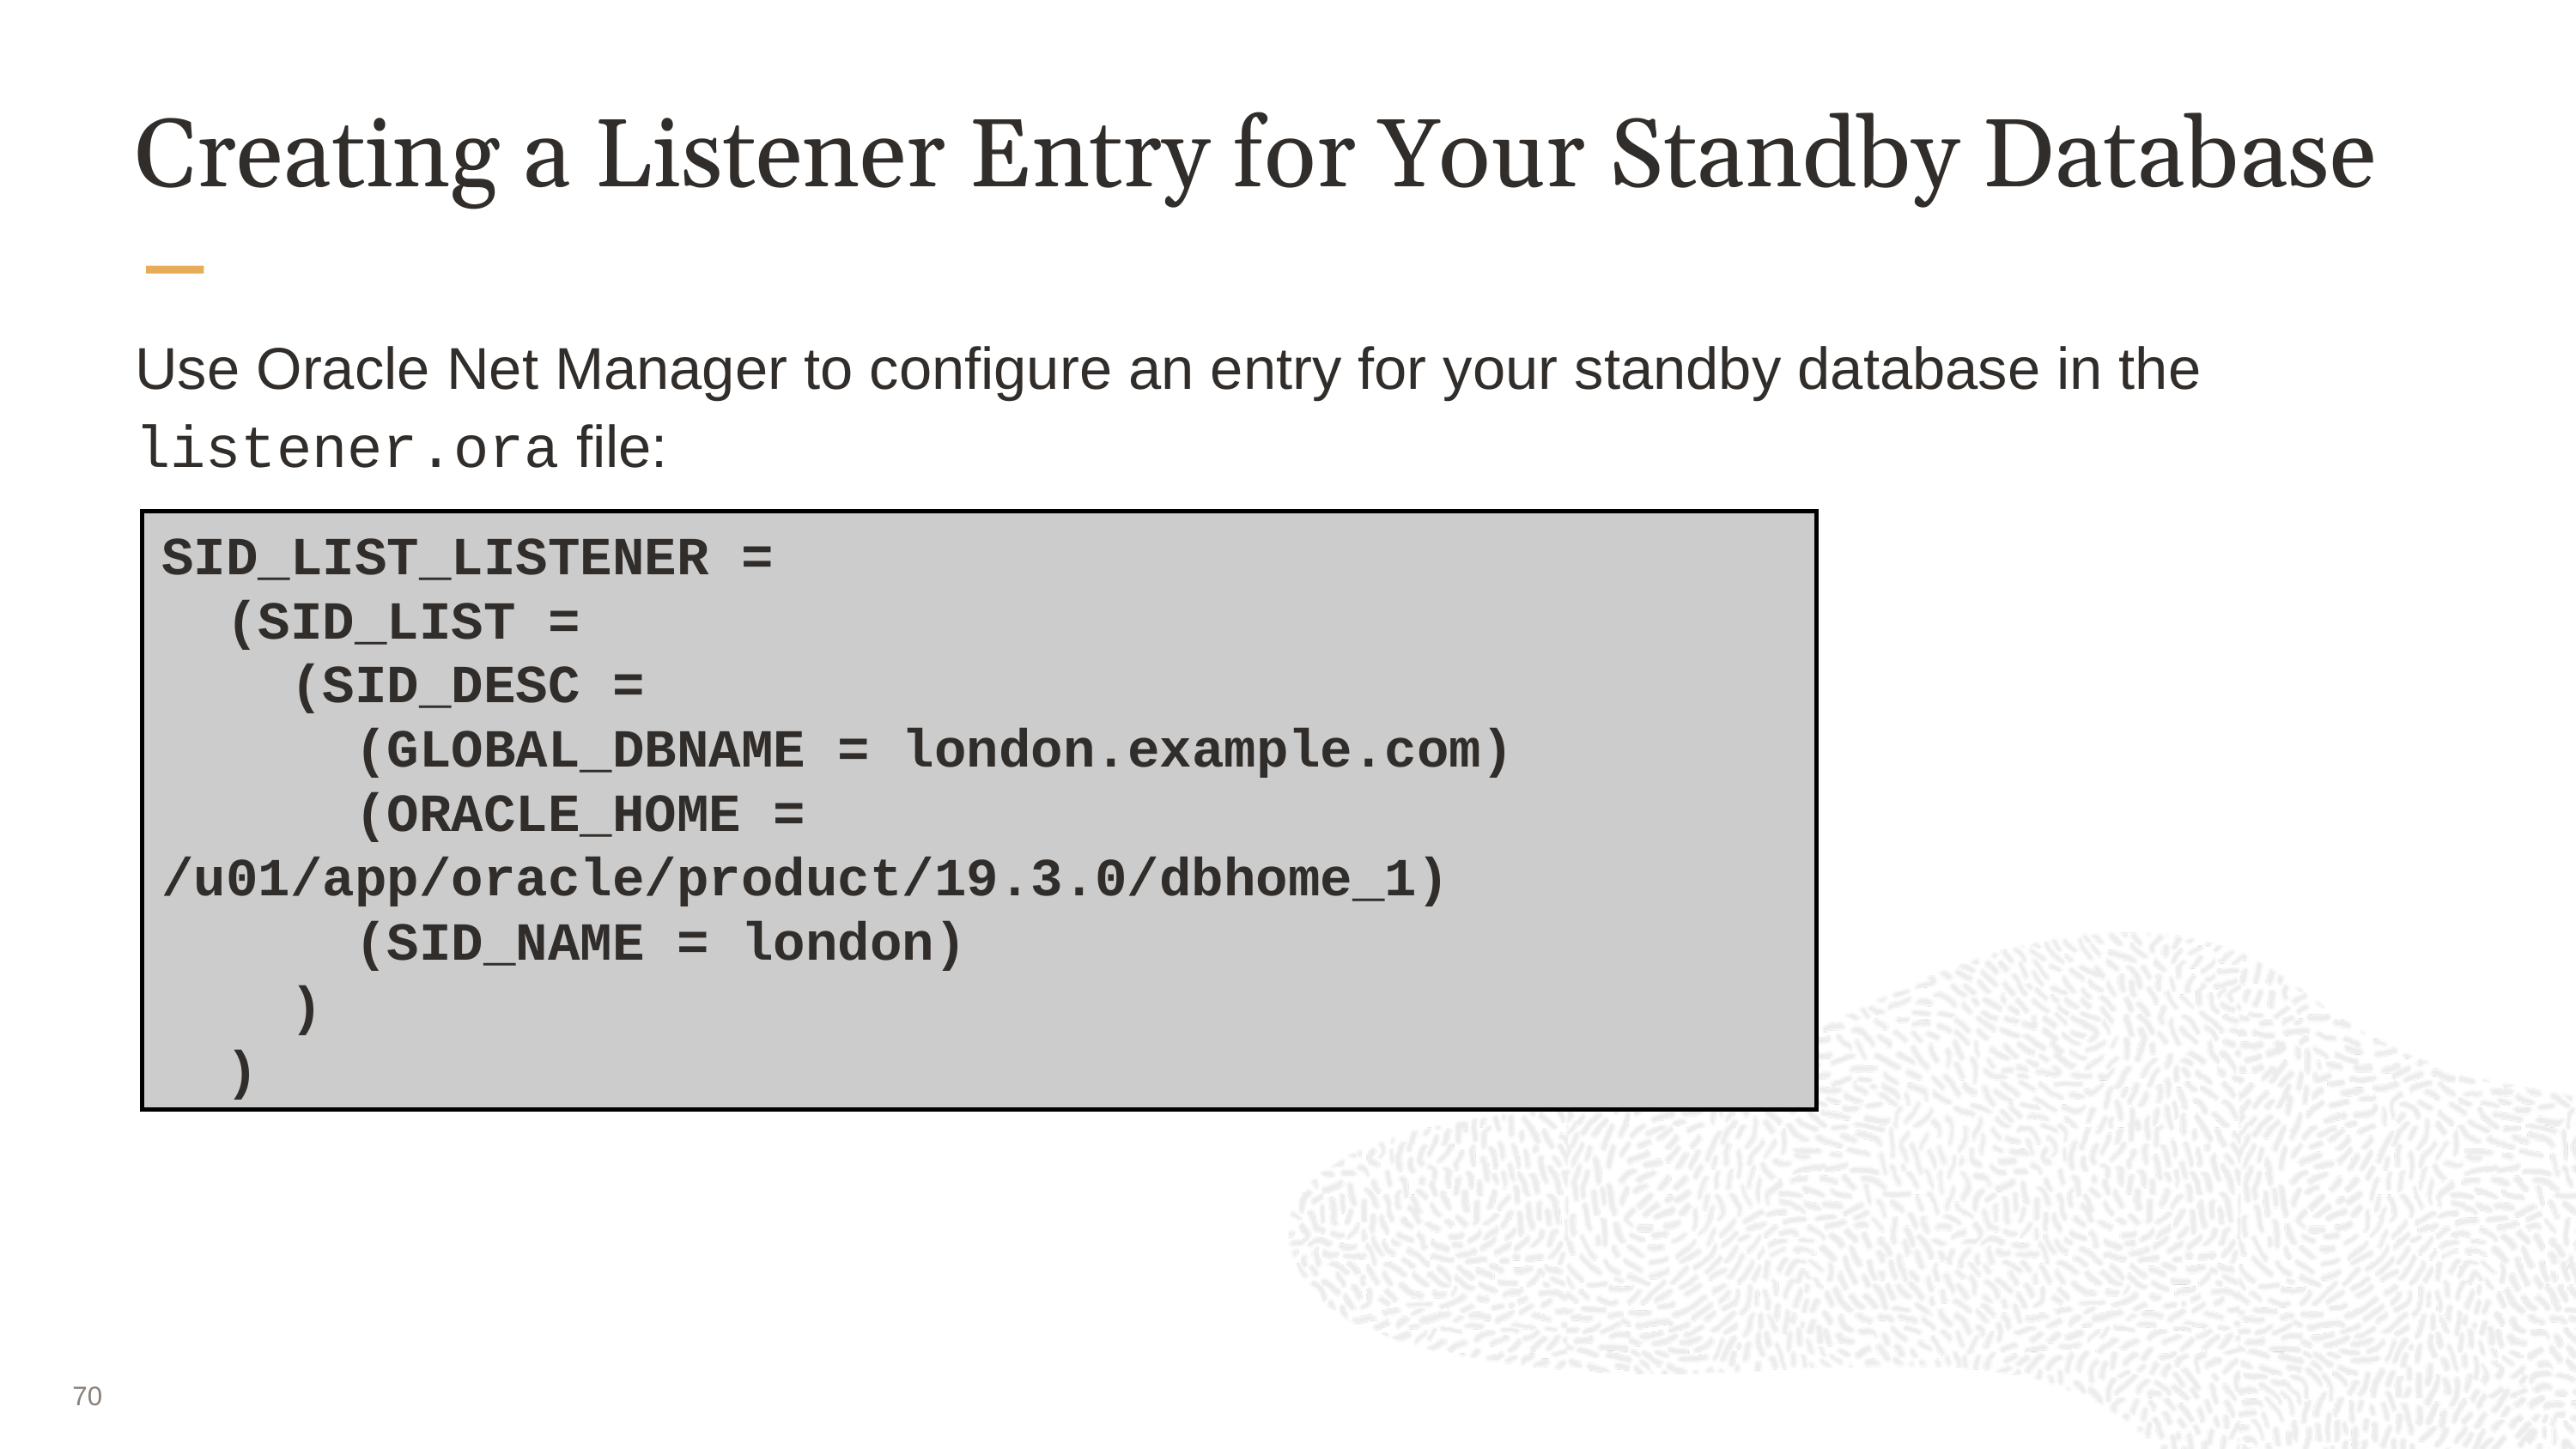

# Creating a Listener Entry for Your Standby Database
Use Oracle Net Manager to configure an entry for your standby database in the listener.ora file:
SID_LIST_LISTENER =
  (SID_LIST =
    (SID_DESC =
      (GLOBAL_DBNAME = london.example.com)
      (ORACLE_HOME = /u01/app/oracle/product/19.3.0/dbhome_1)
      (SID_NAME = london)
    )
  )